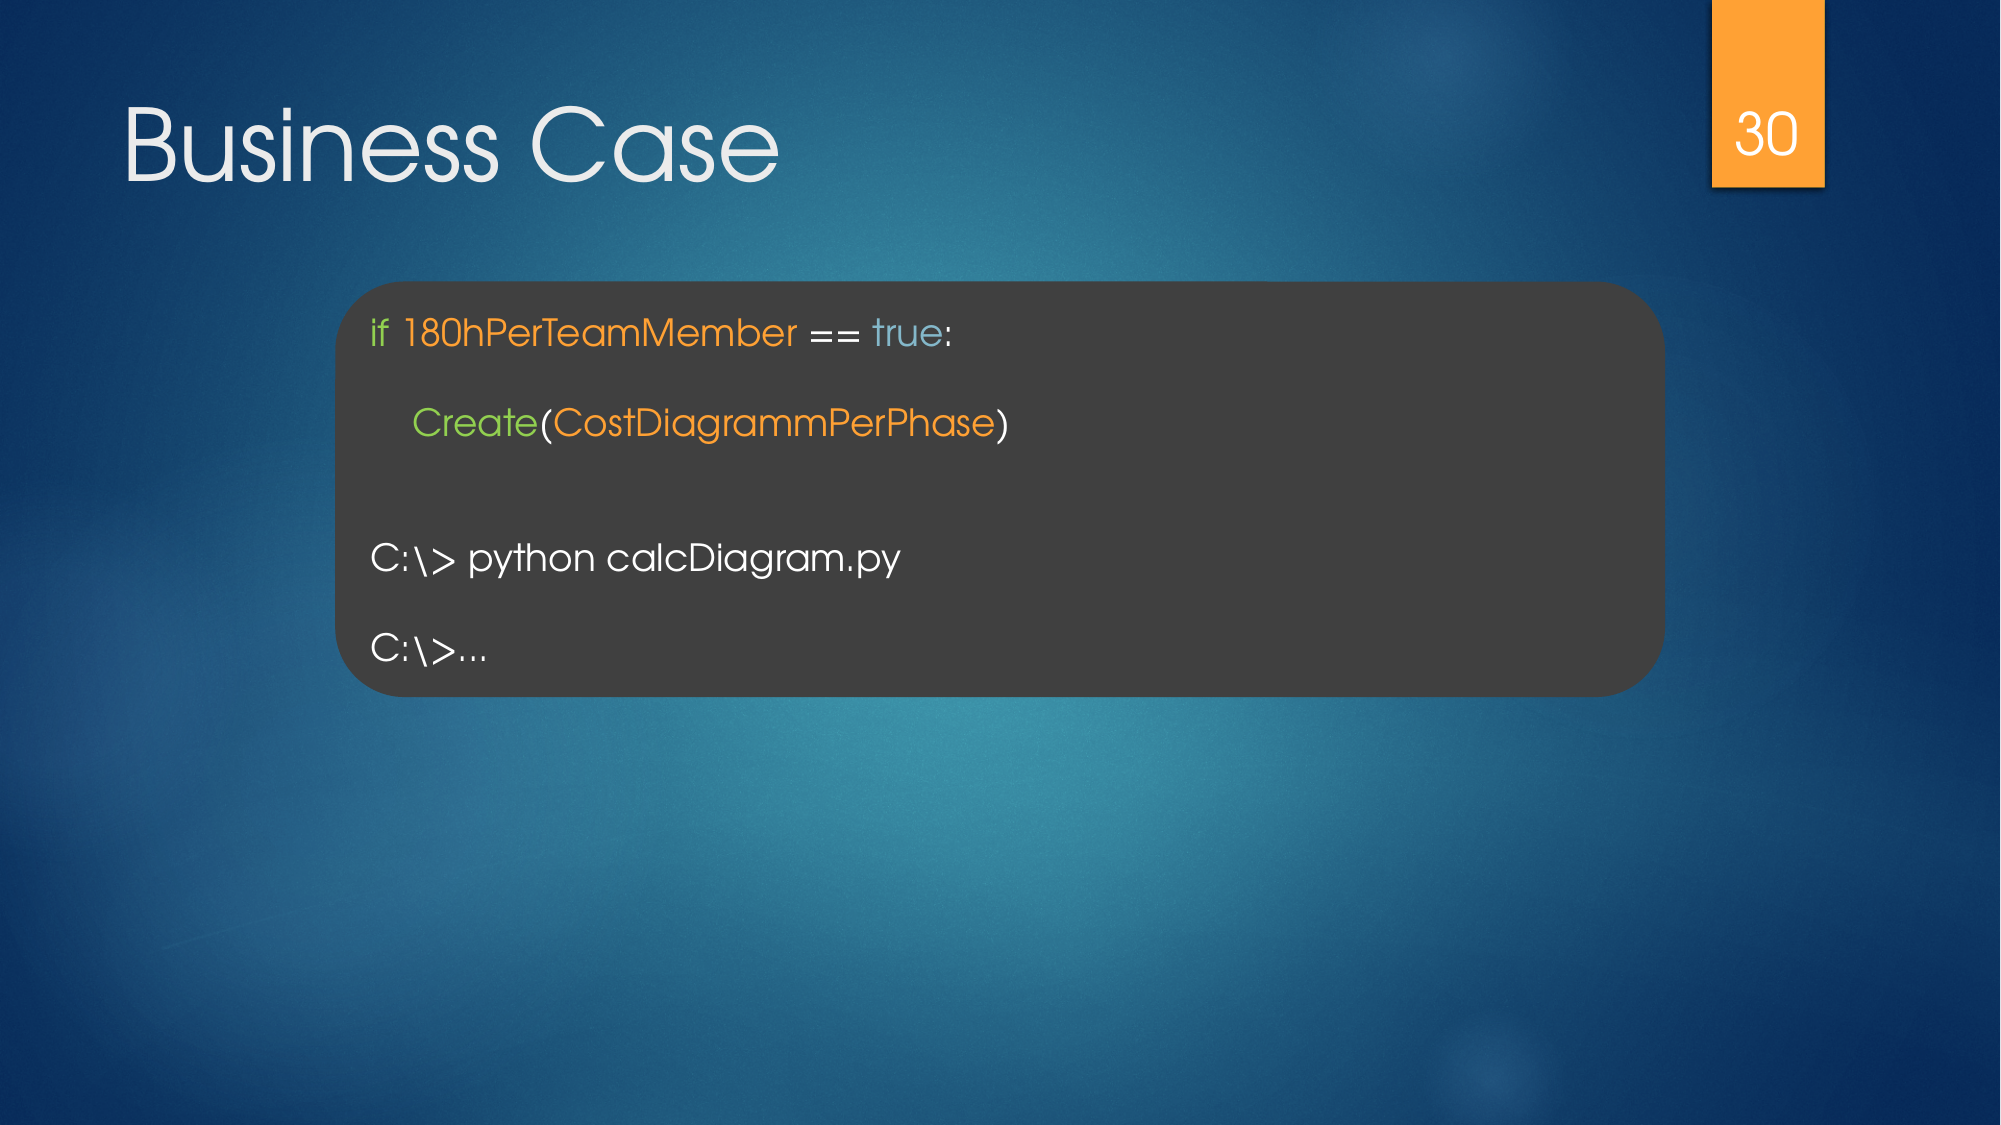

30
# Business Case
if 180hPerTeamMember == true:

    Create(CostDiagrammPerPhase)

C:\> python calcDiagram.py

C:\>...